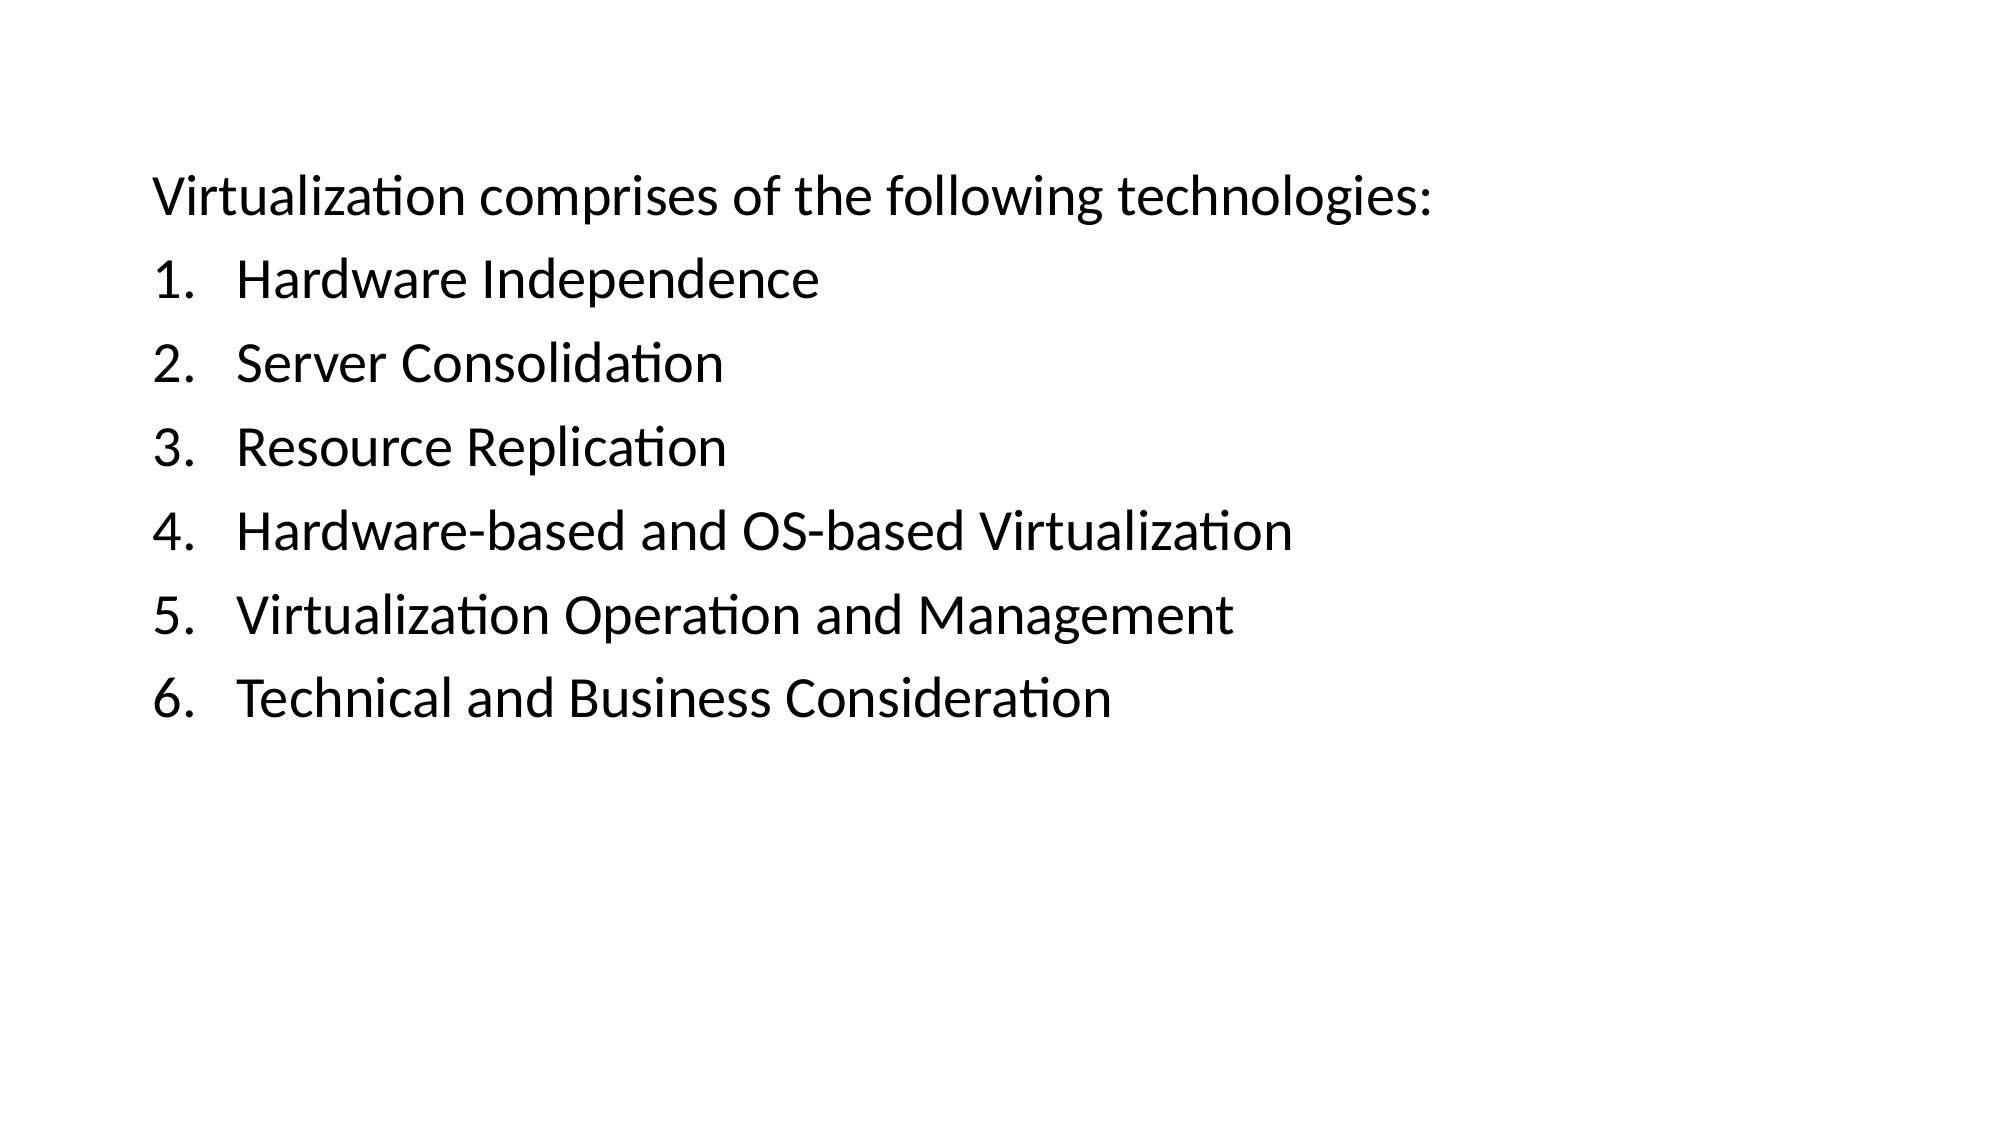

Virtualization comprises of the following technologies:
Hardware Independence
Server Consolidation
Resource Replication
Hardware-based and OS-based Virtualization
Virtualization Operation and Management
Technical and Business Consideration